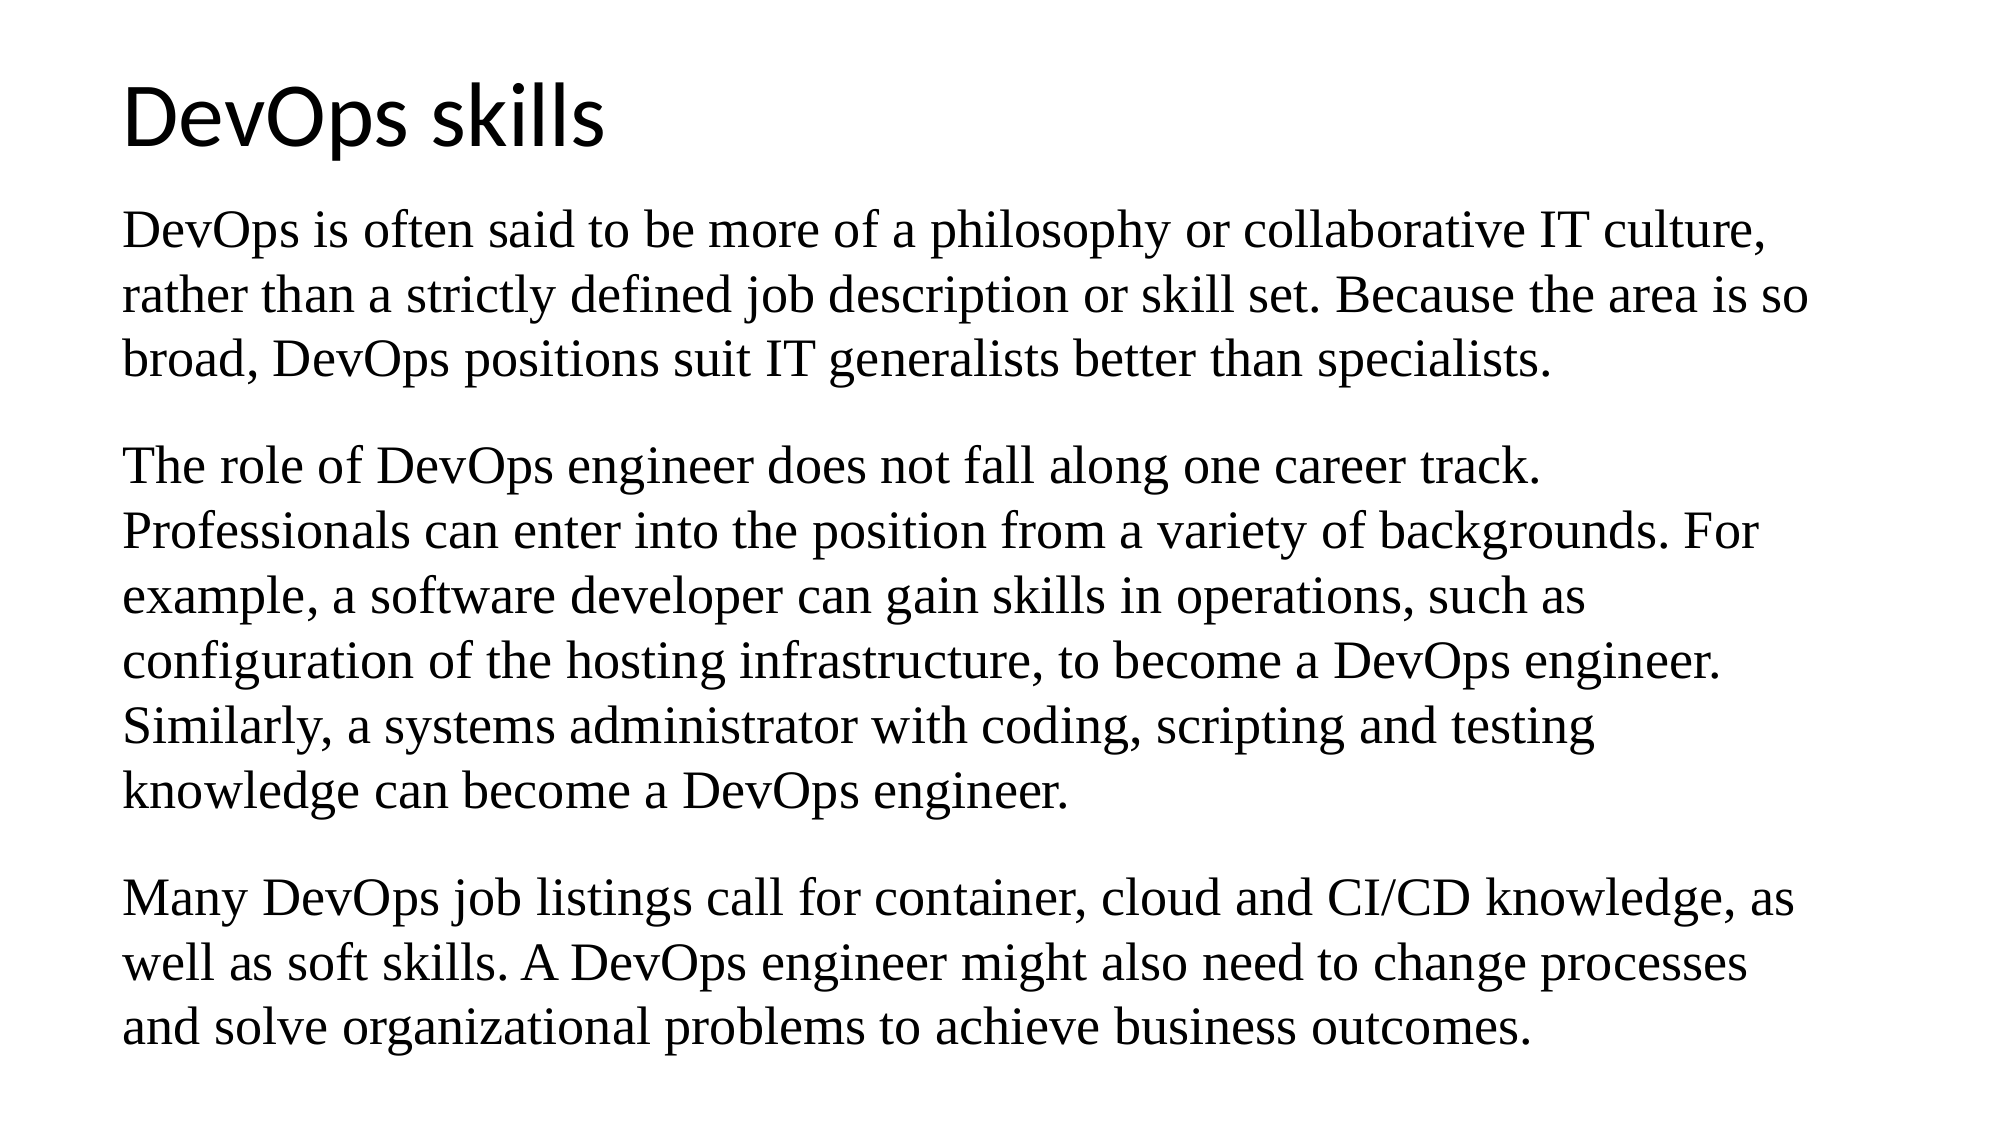

# DevOps skills

DevOps is often said to be more of a philosophy or collaborative IT culture, rather than a strictly defined job description or skill set. Because the area is so broad, DevOps positions suit IT generalists better than specialists.
The role of DevOps engineer does not fall along one career track. Professionals can enter into the position from a variety of backgrounds. For example, a software developer can gain skills in operations, such as configuration of the hosting infrastructure, to become a DevOps engineer. Similarly, a systems administrator with coding, scripting and testing knowledge can become a DevOps engineer.
Many DevOps job listings call for container, cloud and CI/CD knowledge, as well as soft skills. A DevOps engineer might also need to change processes and solve organizational problems to achieve business outcomes.